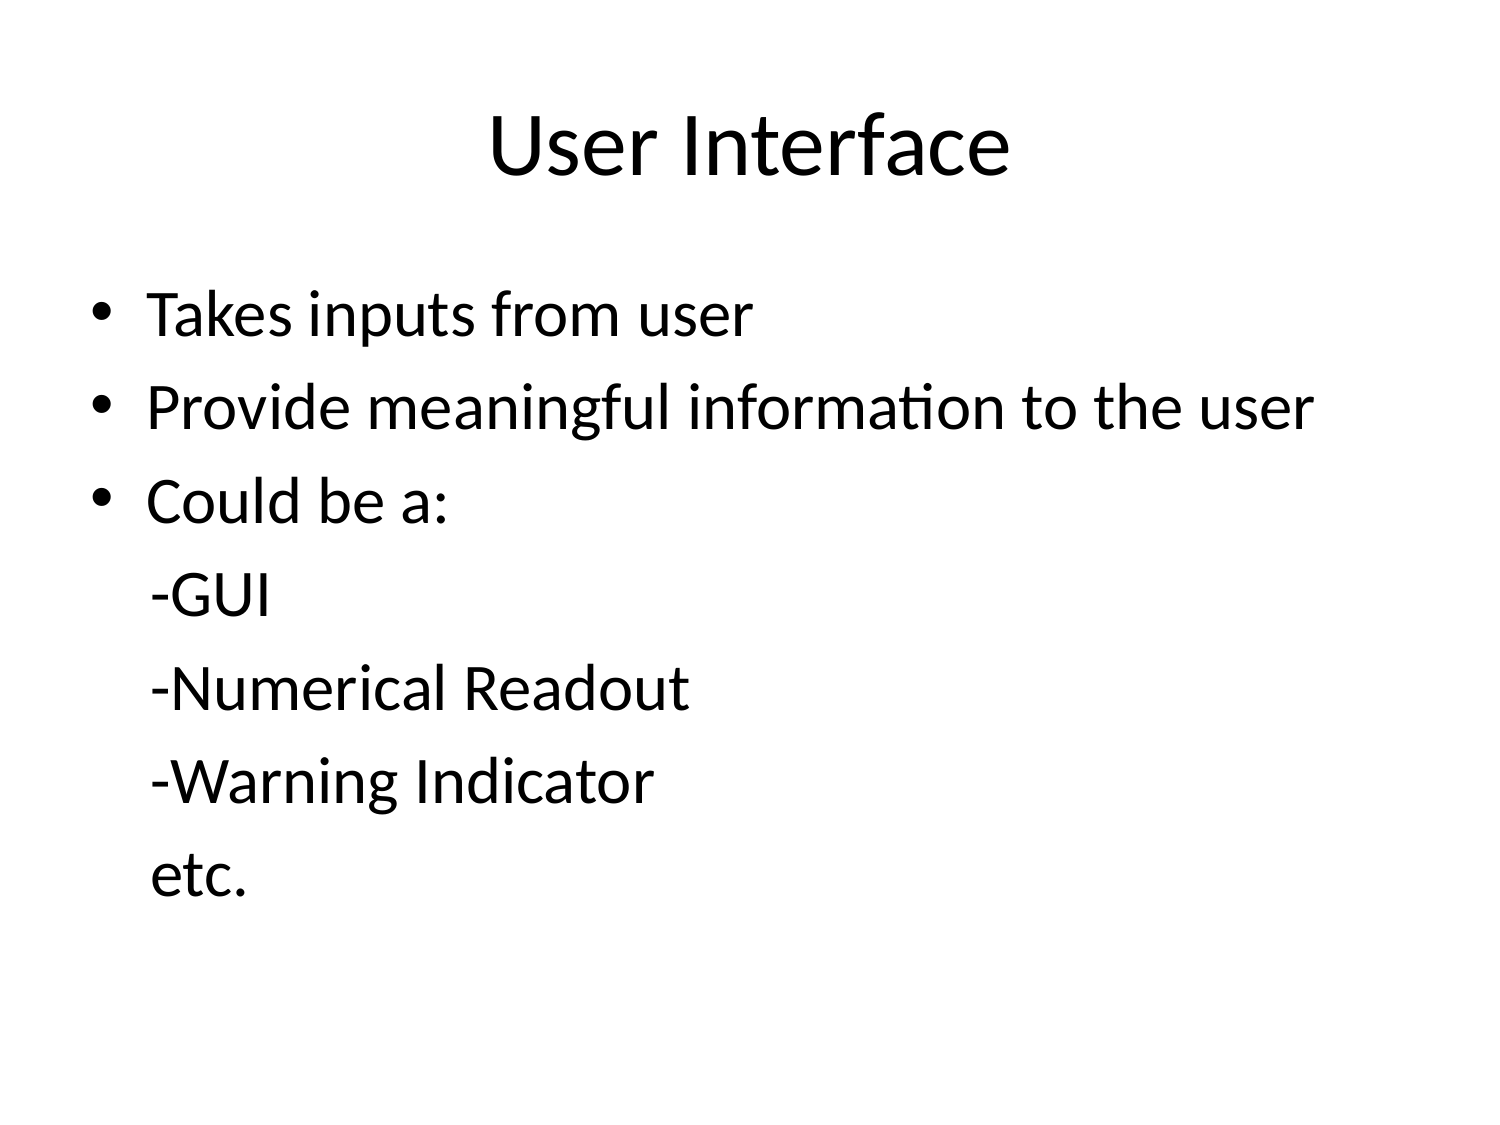

# User Interface
Takes inputs from user
Provide meaningful information to the user
Could be a:
    -GUI
    -Numerical Readout
    -Warning Indicator
    etc.